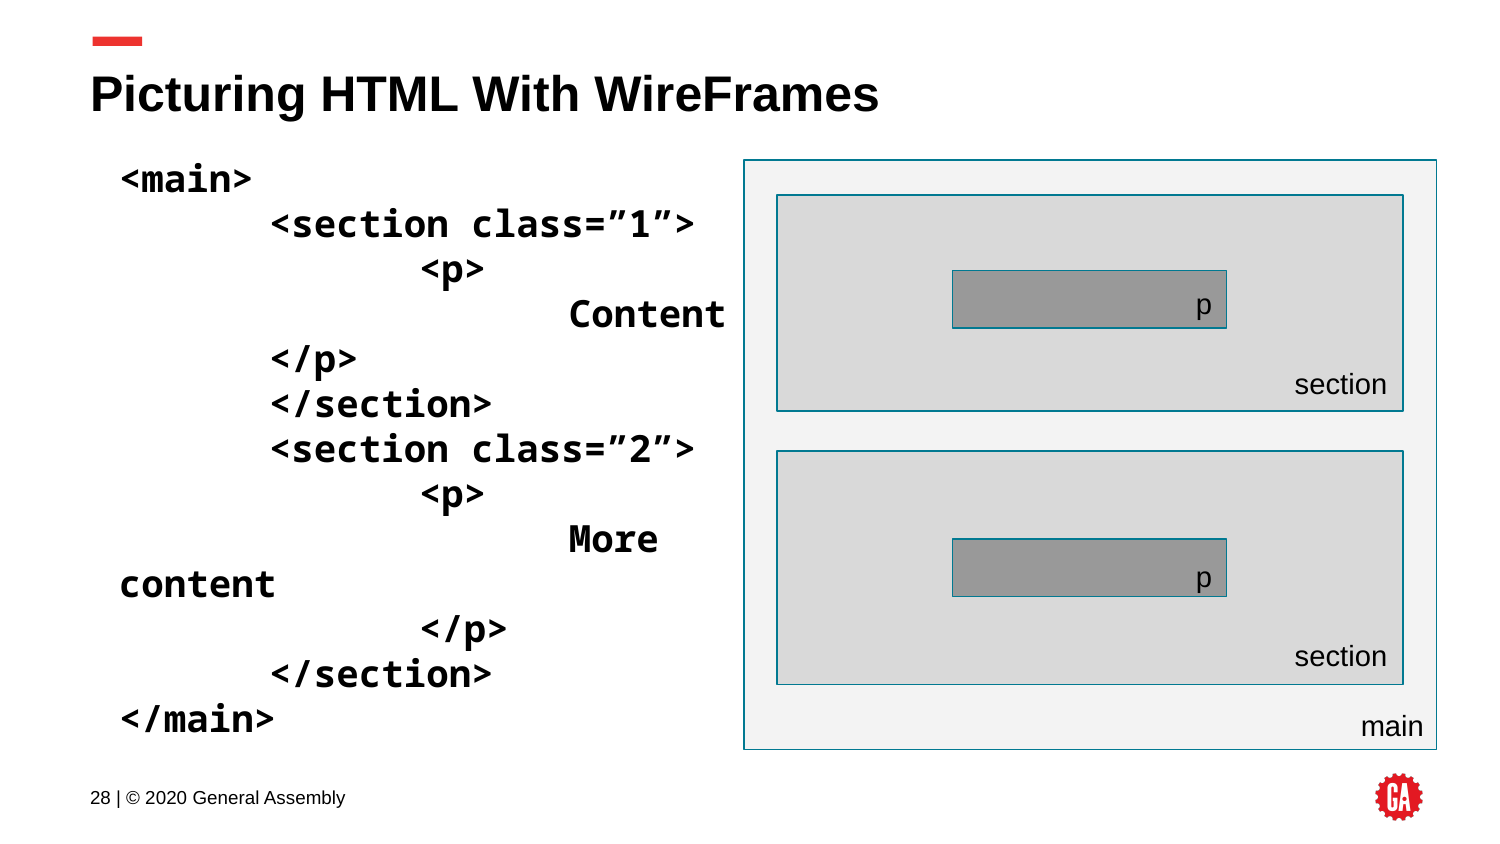

# Picturing HTML With WireFrames
<main>
	<section class=”1”>
		<p>
			Content
</p>
	</section>
	<section class=”2”>
		<p>
			More content
		</p>
	</section>
</main>

p
section

p
section
main
28 | © 2020 General Assembly